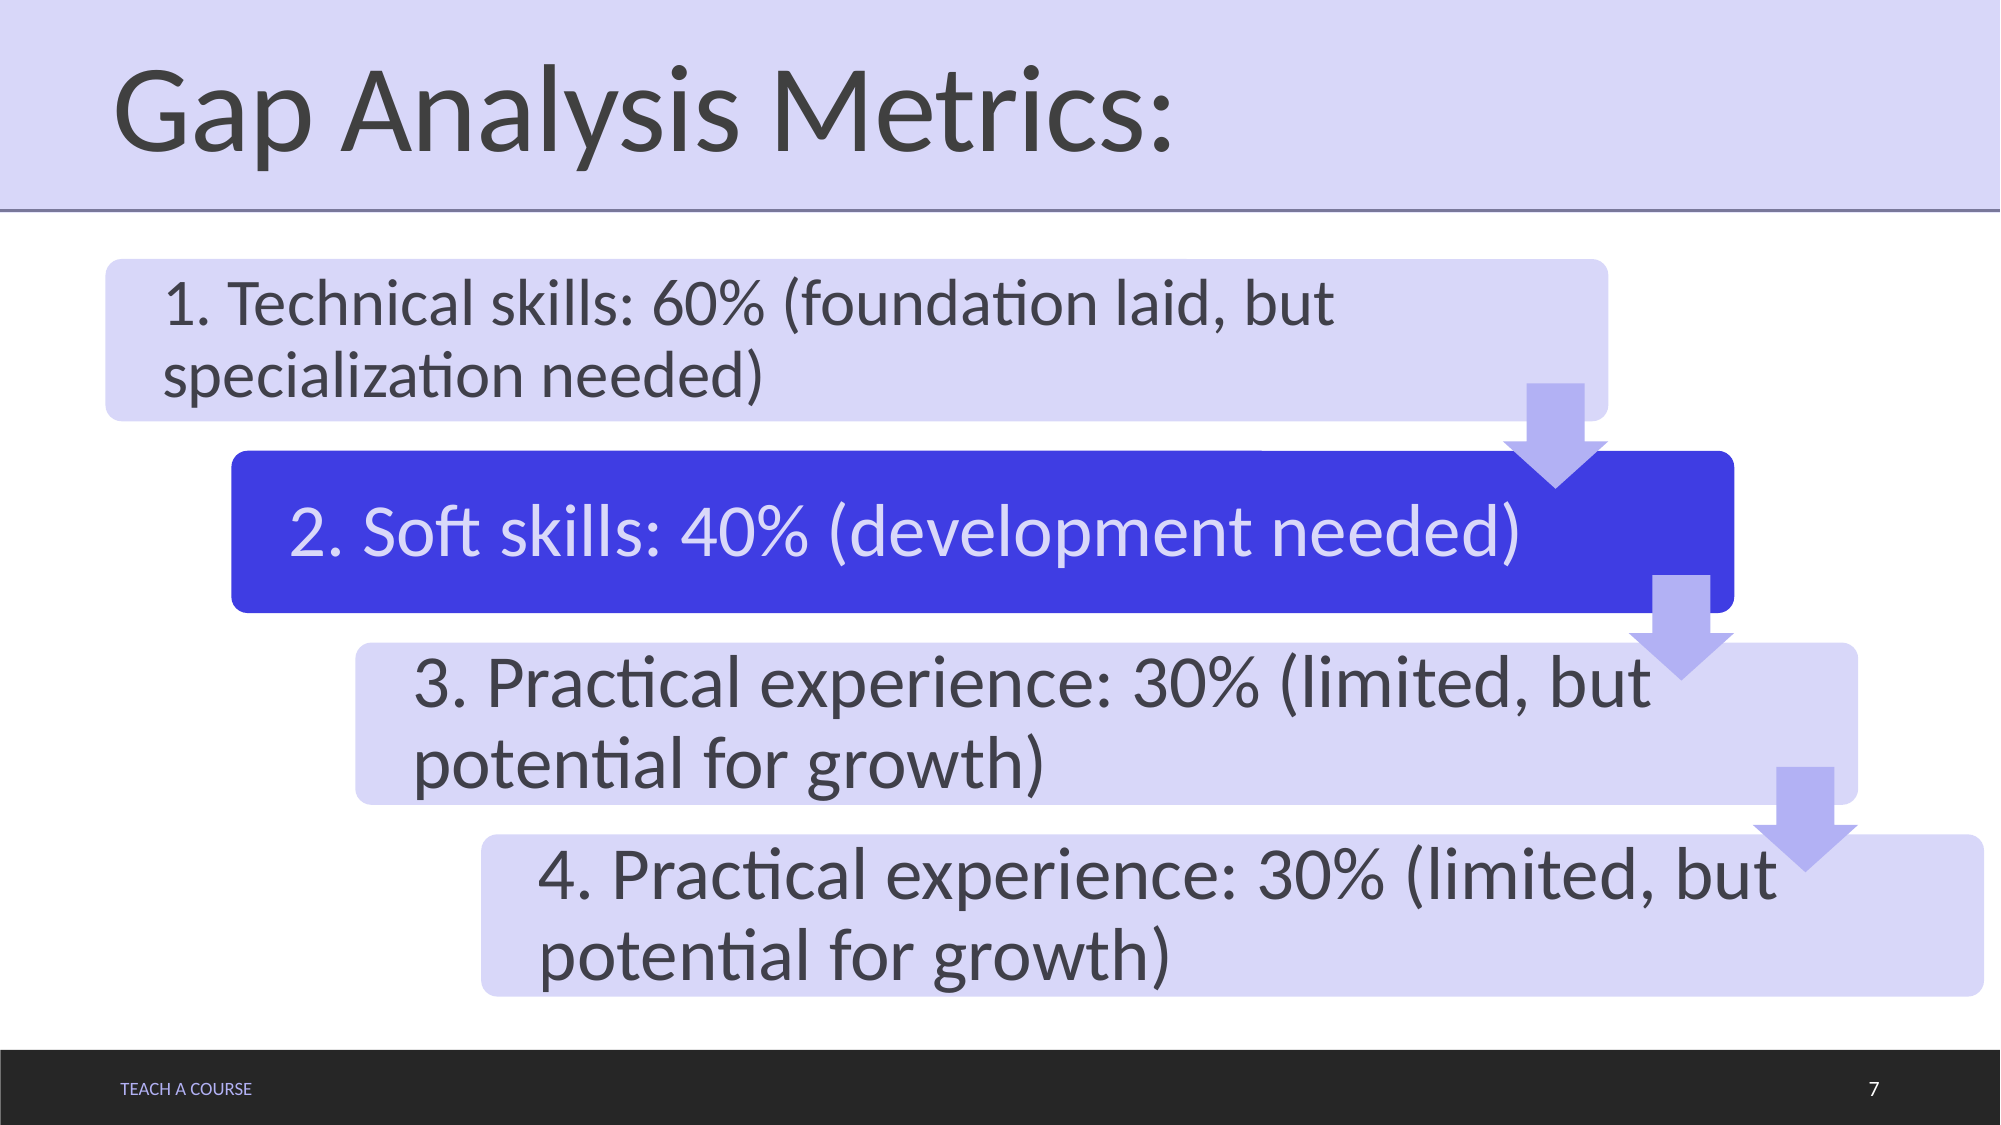

# Gap Analysis Metrics:
1. Technical skills: 60% (foundation laid, but specialization needed)
2. Soft skills: 40% (development needed)
3. Practical experience: 30% (limited, but potential for growth)
4. Practical experience: 30% (limited, but potential for growth)

TEACH A COURSE
7